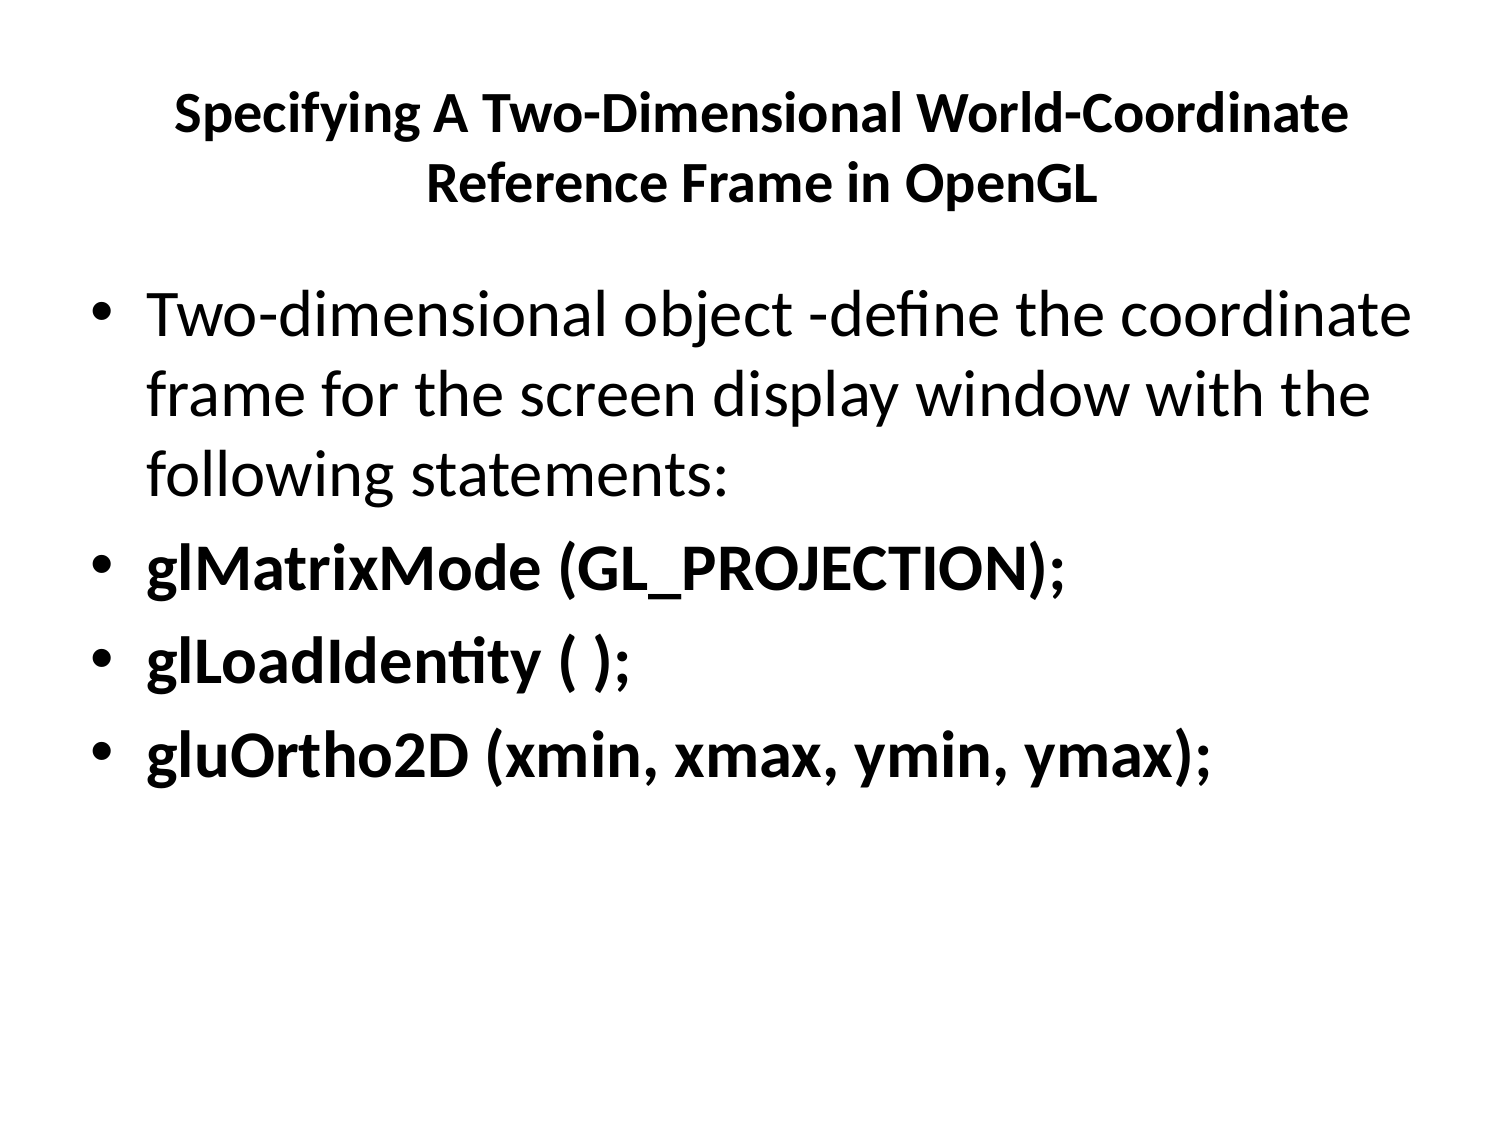

# Specifying A Two-Dimensional World-Coordinate Reference Frame in OpenGL
Two-dimensional object -define the coordinate frame for the screen display window with the following statements:
glMatrixMode (GL_PROJECTION);
glLoadIdentity ( );
gluOrtho2D (xmin, xmax, ymin, ymax);